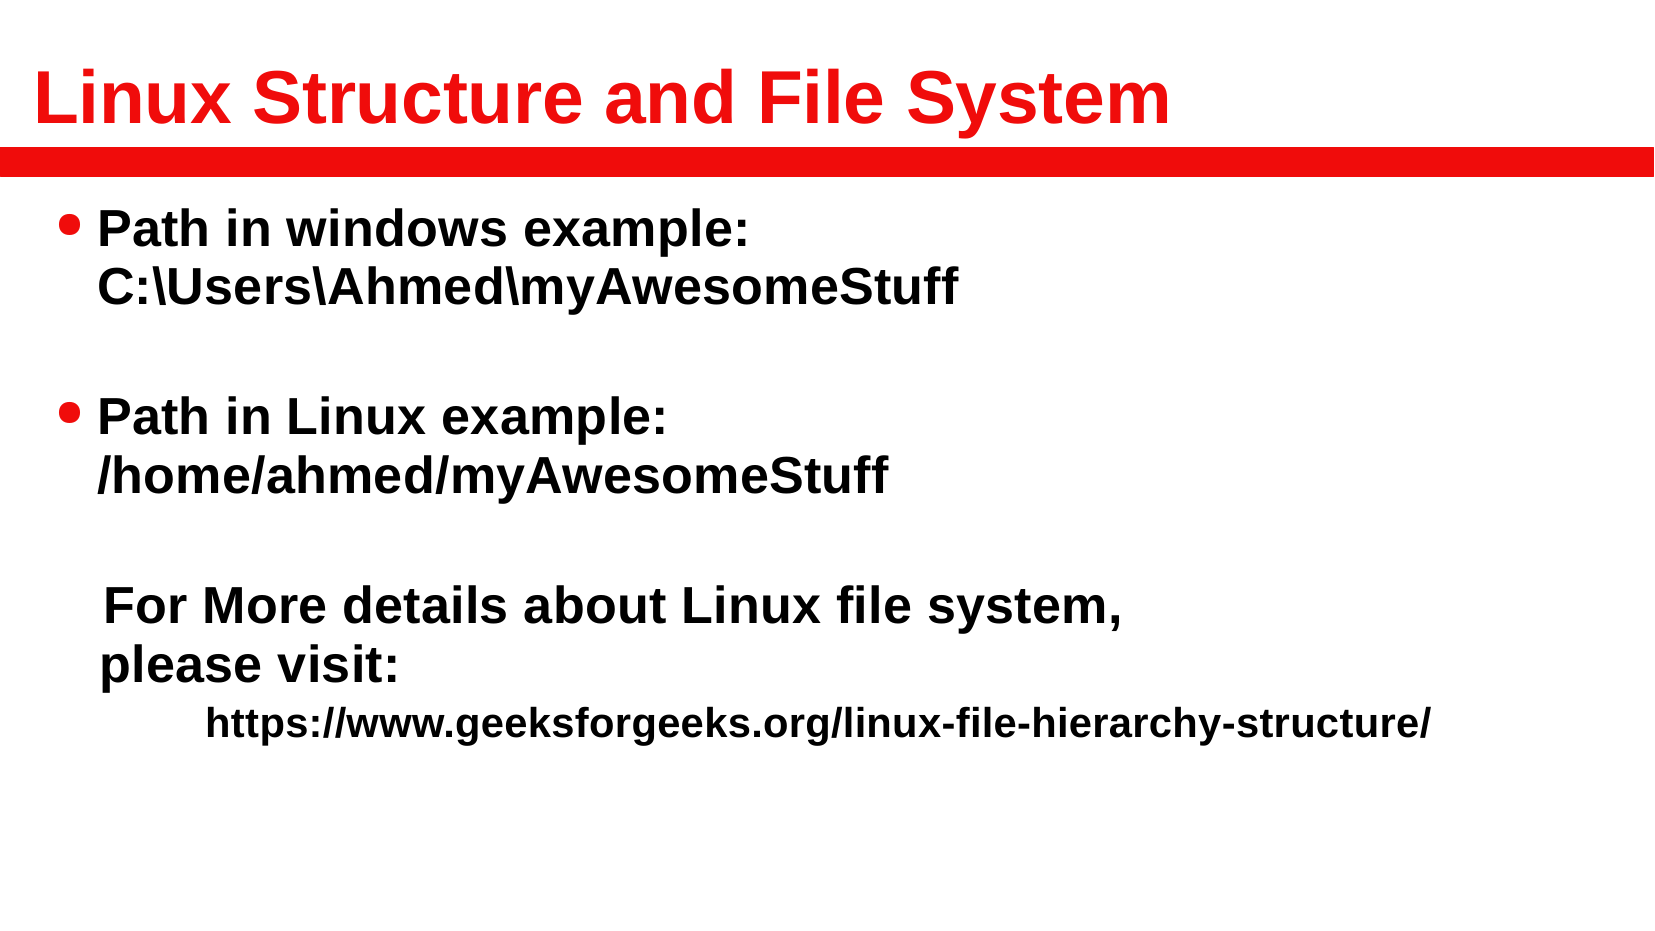

# Linux Structure and File System

Path in windows example:
C:\Users\Ahmed\myAwesomeStuff

Path in Linux example:
/home/ahmed/myAwesomeStuff

	For More details about Linux file system,
   please visit:
		https://www.geeksforgeeks.org/linux-file-hierarchy-structure/